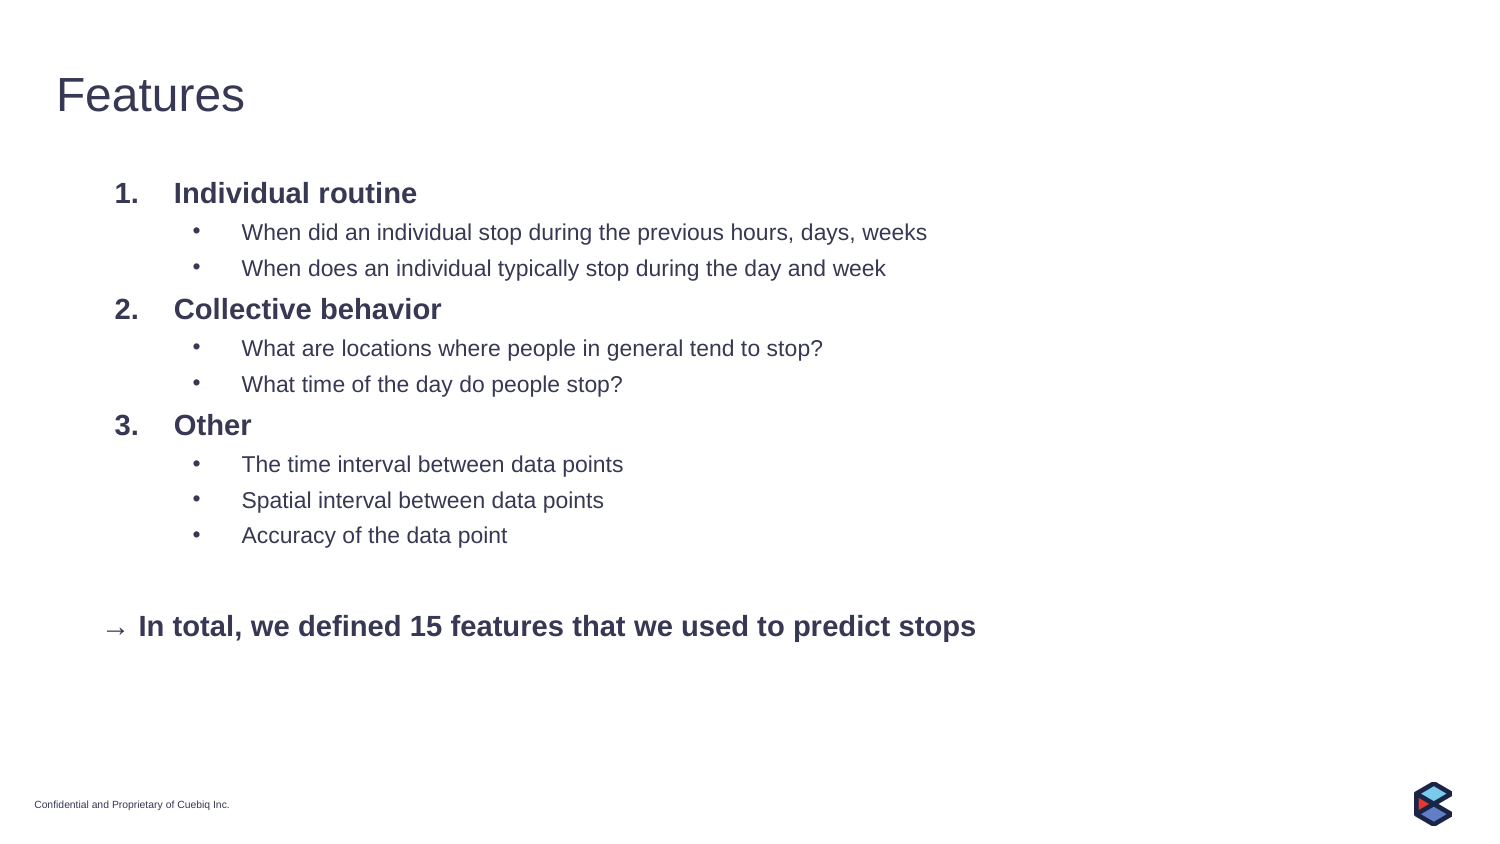

# Features
Individual routine
When did an individual stop during the previous hours, days, weeks
When does an individual typically stop during the day and week
Collective behavior
What are locations where people in general tend to stop?
What time of the day do people stop?
Other
The time interval between data points
Spatial interval between data points
Accuracy of the data point

→ In total, we defined 15 features that we used to predict stops